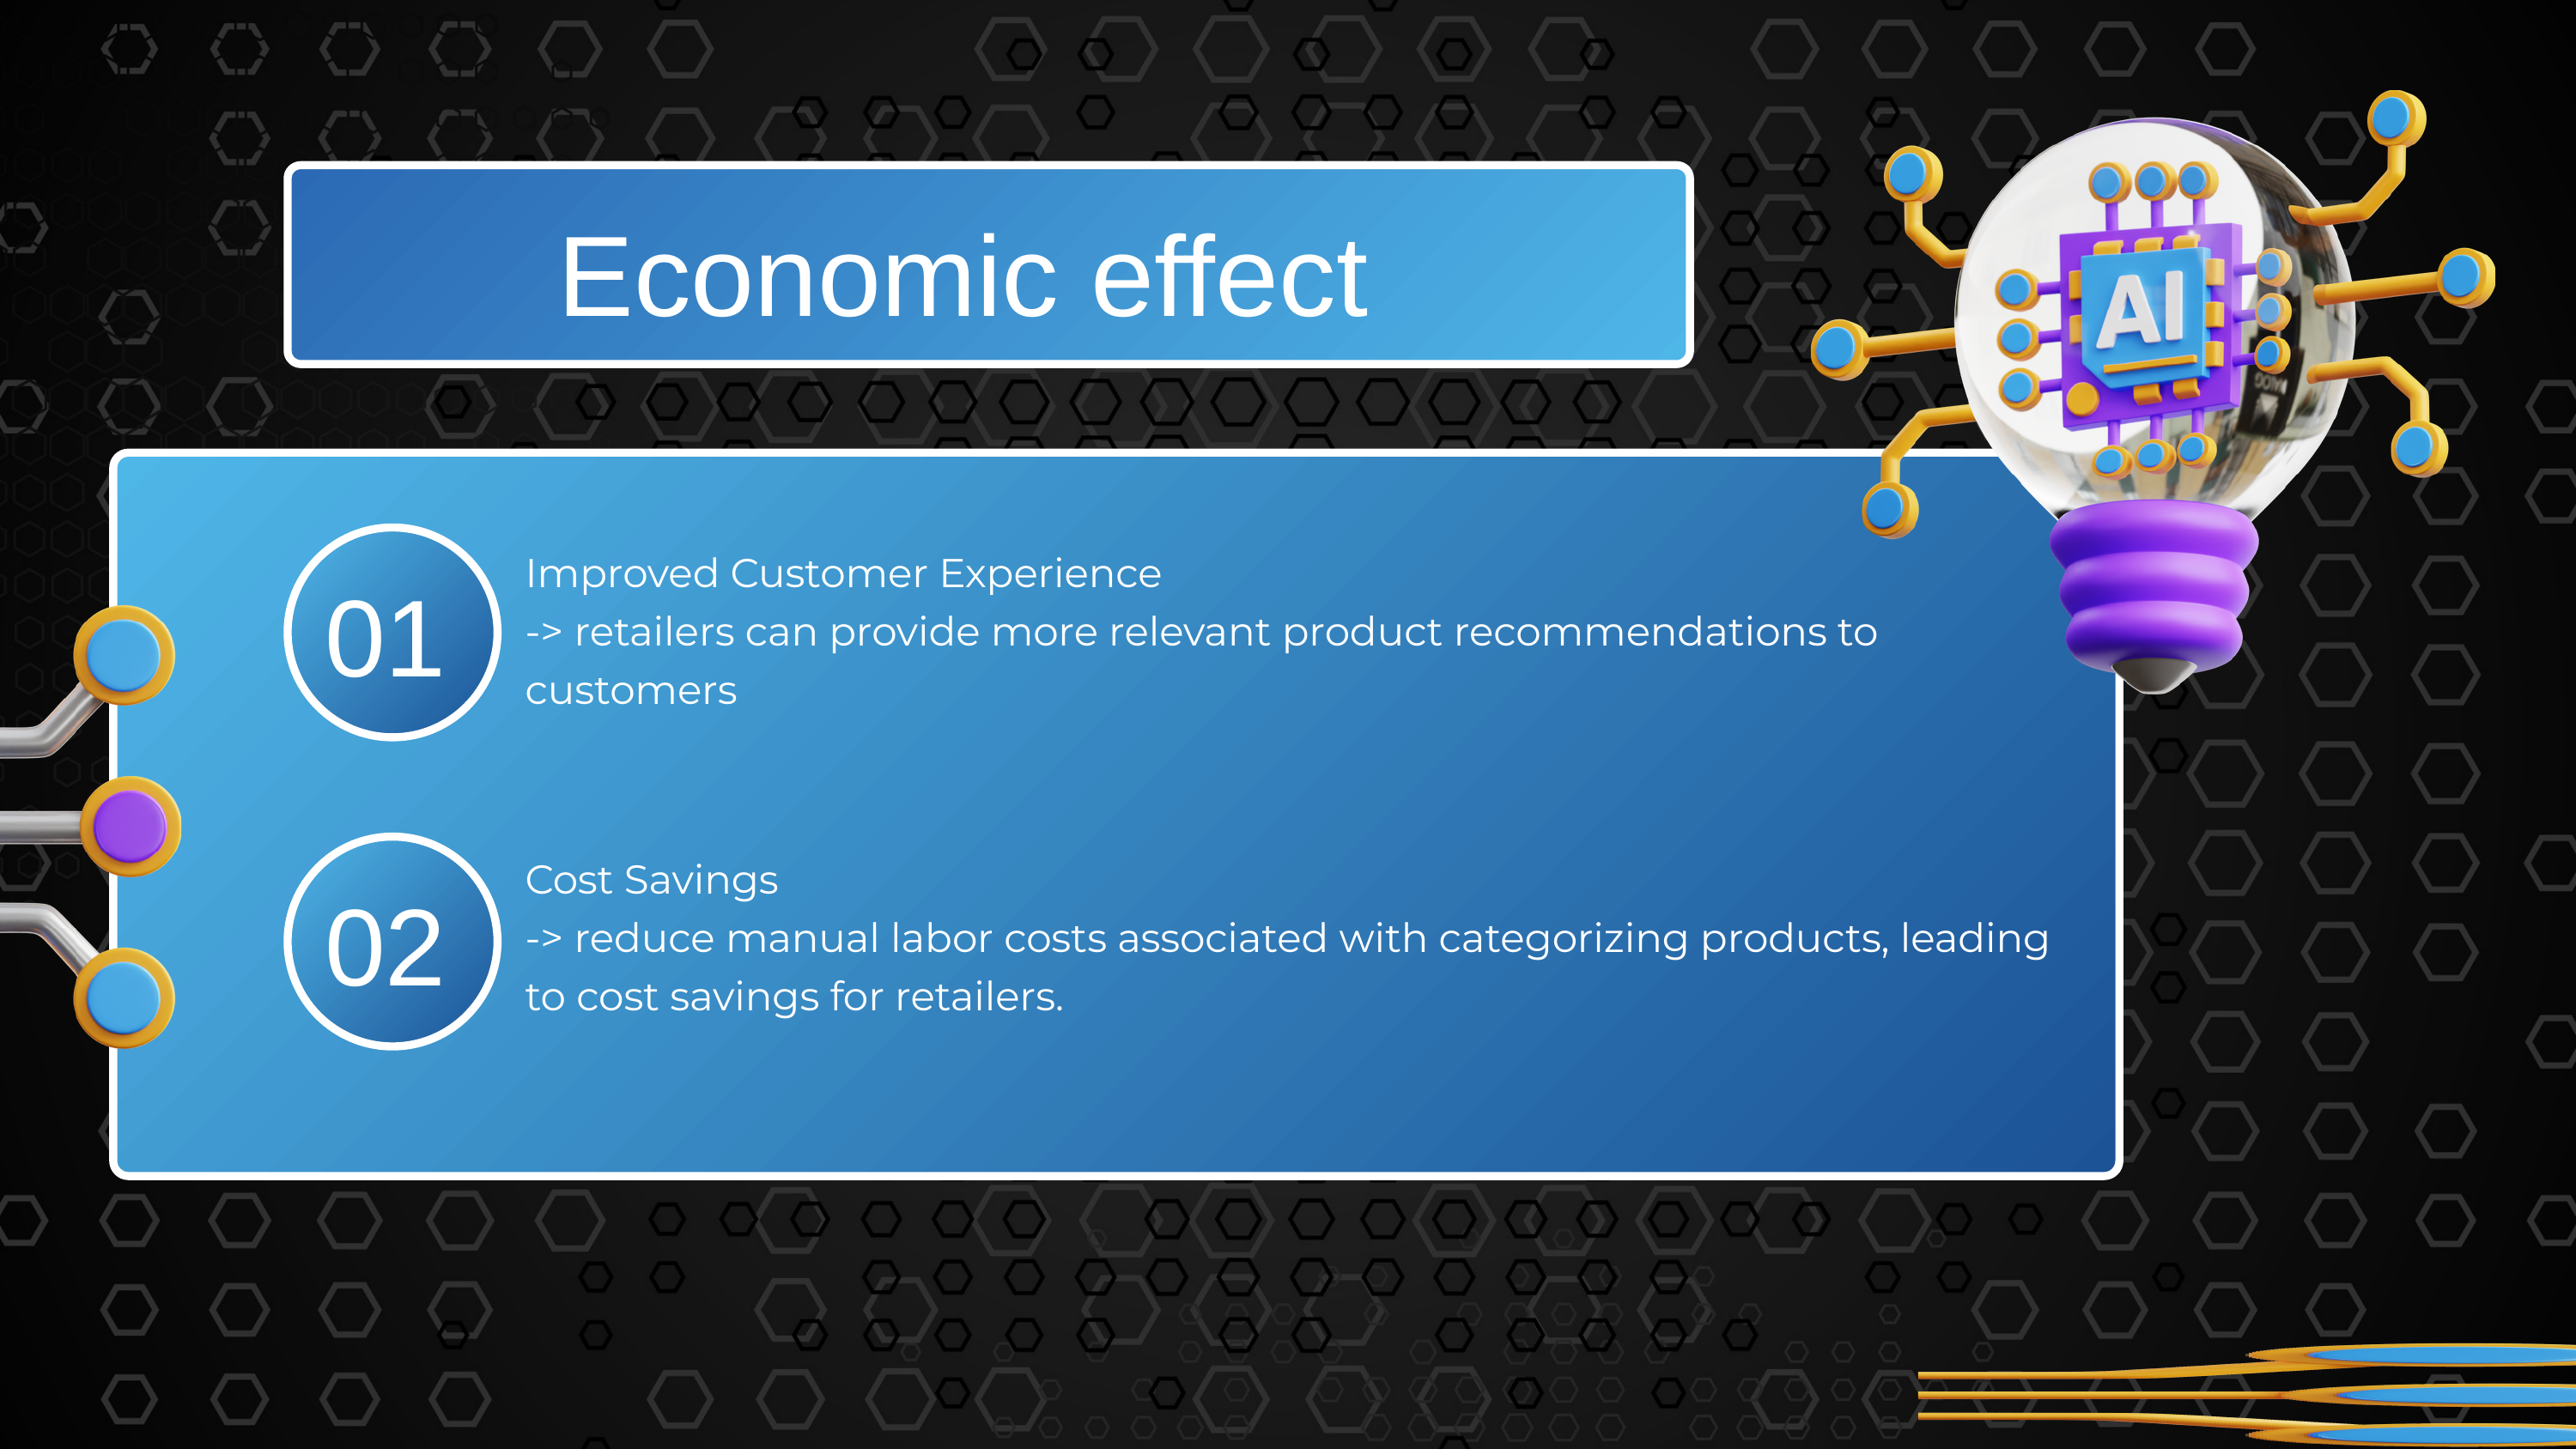

Economic effect

Improved Customer Experience
-> retailers can provide more relevant product recommendations to customers
01

Cost Savings
-> reduce manual labor costs associated with categorizing products, leading to cost savings for retailers.

02